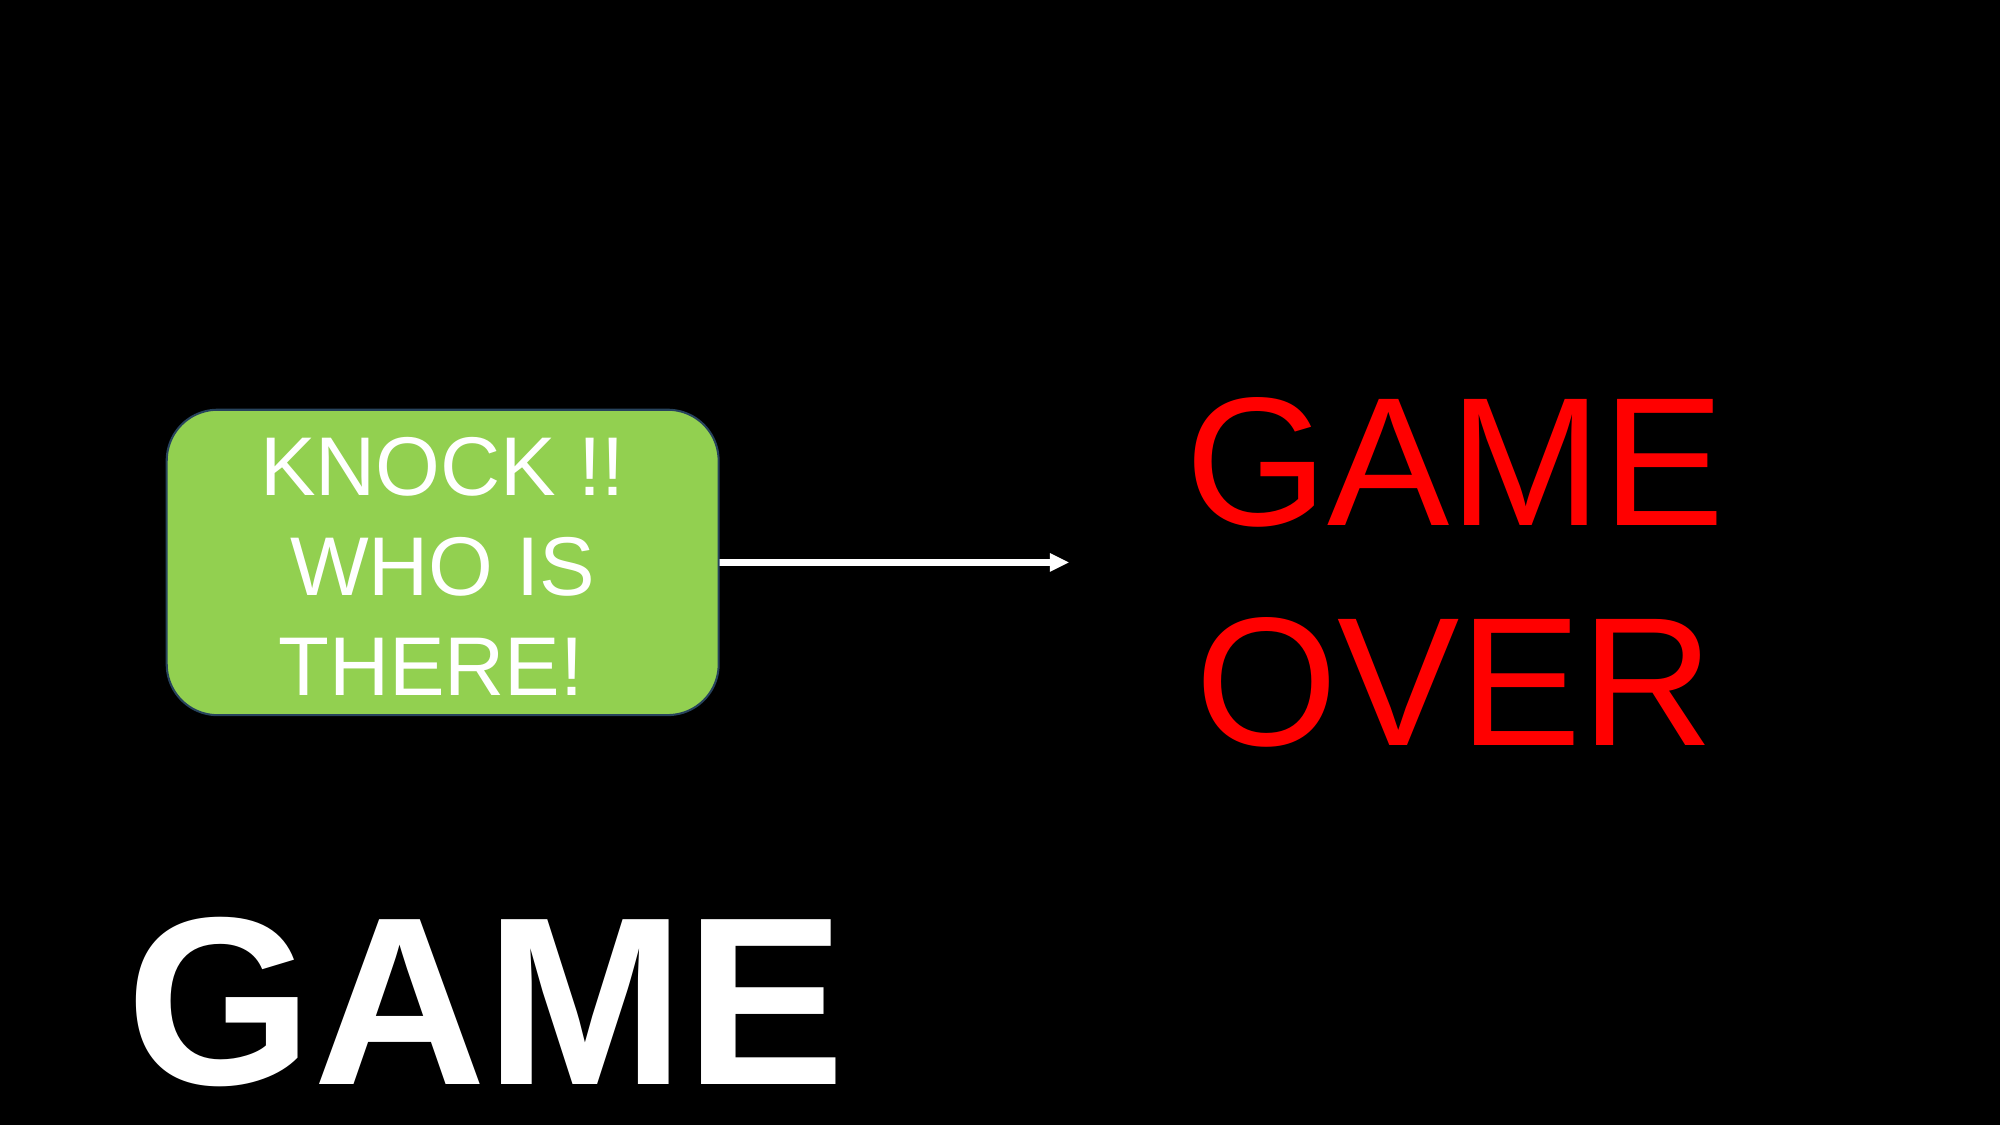

Game over
KNOCK !!
WHO IS THERE!
GAME FLOW